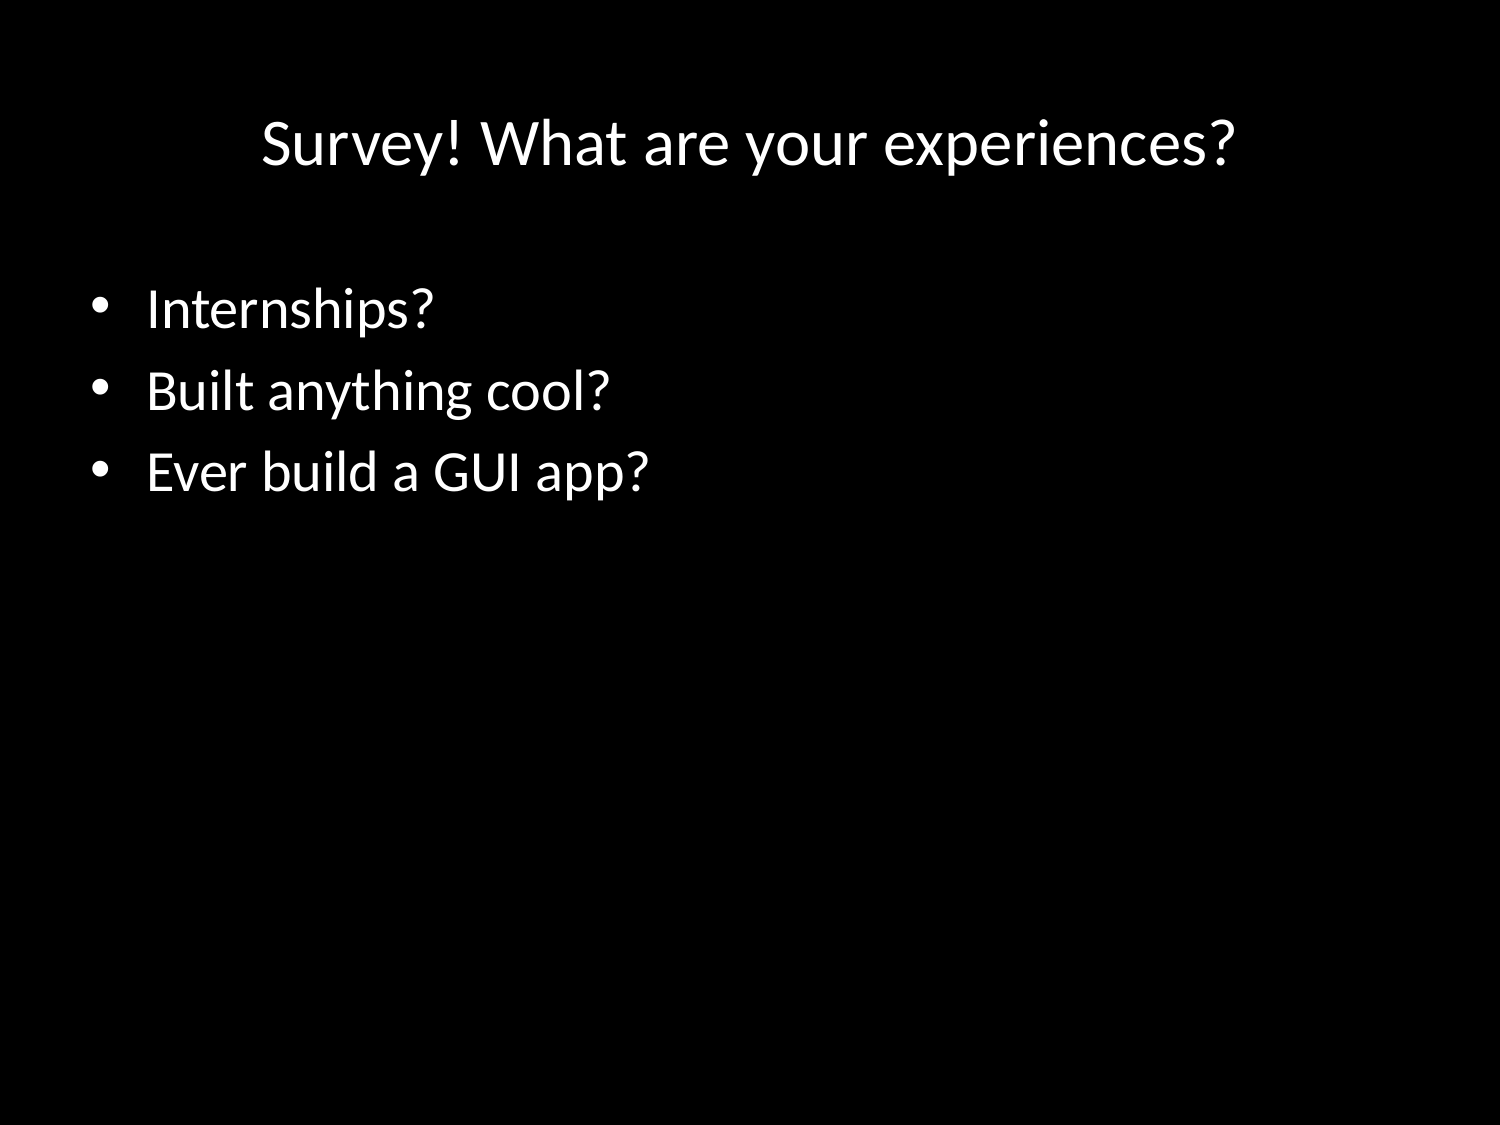

# Survey! What are your experiences?
Internships?
Built anything cool?
Ever build a GUI app?